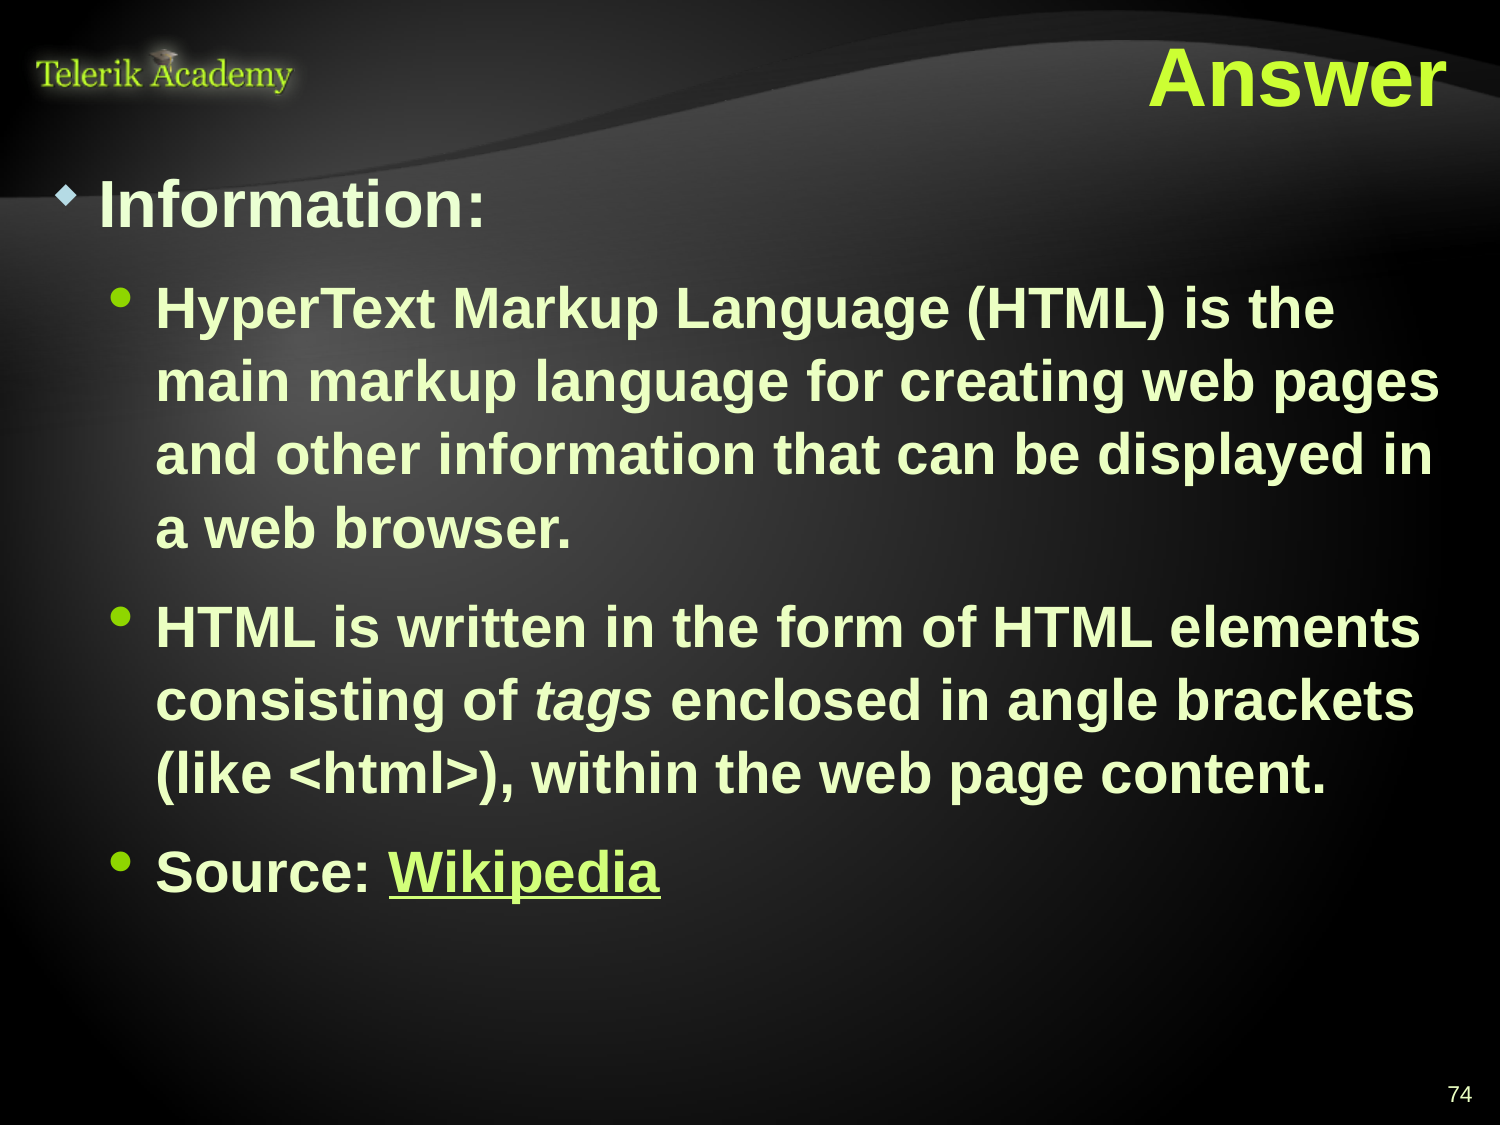

# Answer
Information:
HyperText Markup Language (HTML) is the main markup language for creating web pages and other information that can be displayed in a web browser.
HTML is written in the form of HTML elements consisting of tags enclosed in angle brackets (like <html>), within the web page content.
Source: Wikipedia

74